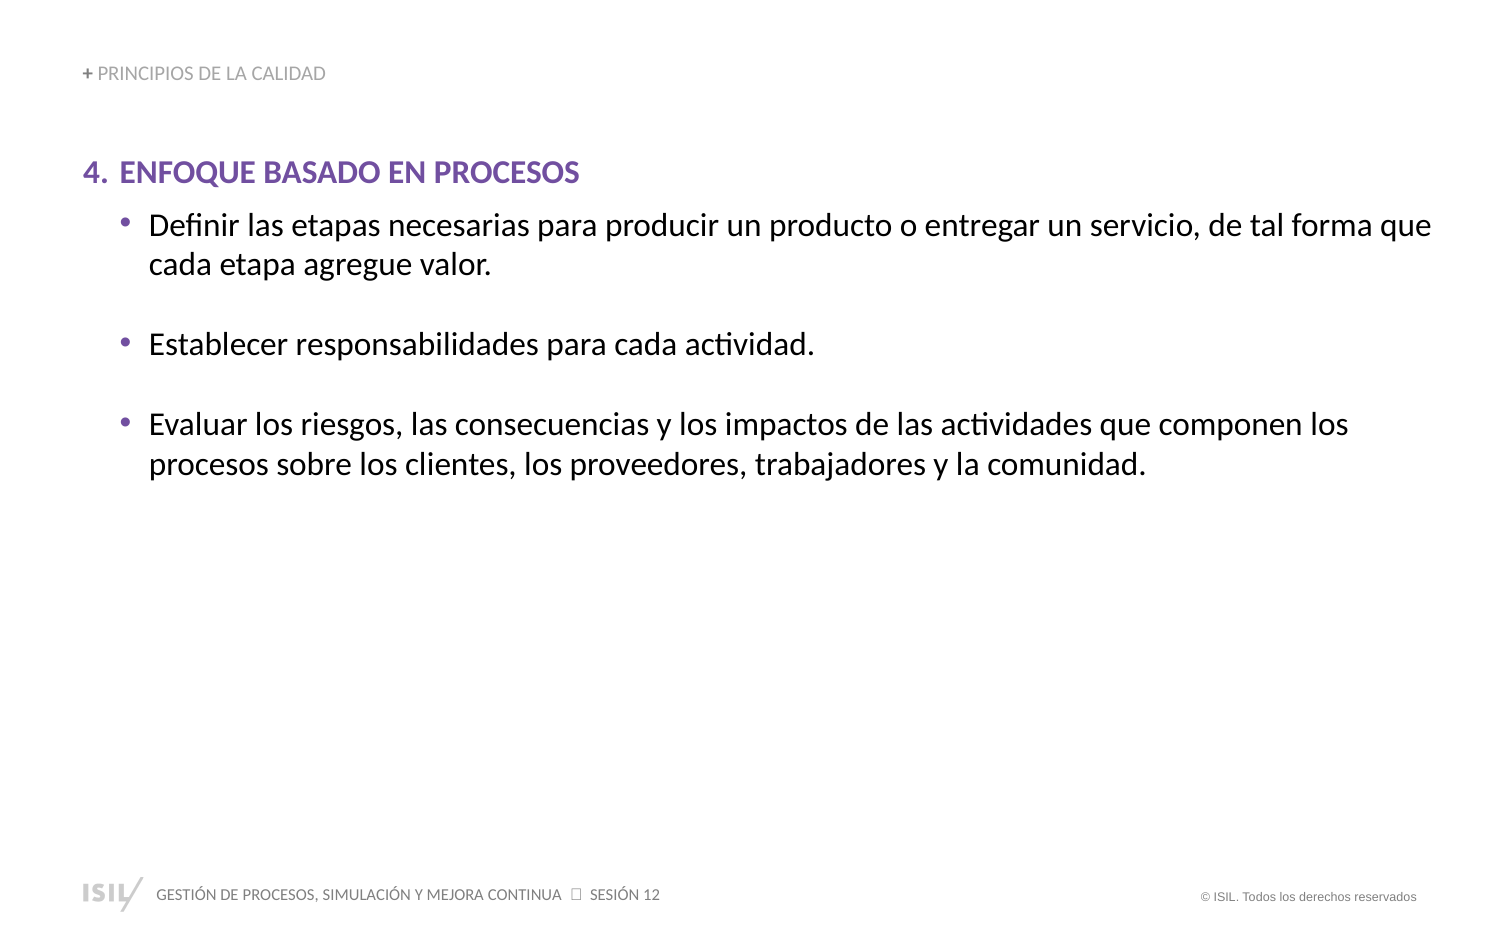

+ PRINCIPIOS DE LA CALIDAD
ENFOQUE BASADO EN PROCESOS
Definir las etapas necesarias para producir un producto o entregar un servicio, de tal forma que cada etapa agregue valor.

Establecer responsabilidades para cada actividad.

Evaluar los riesgos, las consecuencias y los impactos de las actividades que componen los procesos sobre los clientes, los proveedores, trabajadores y la comunidad.